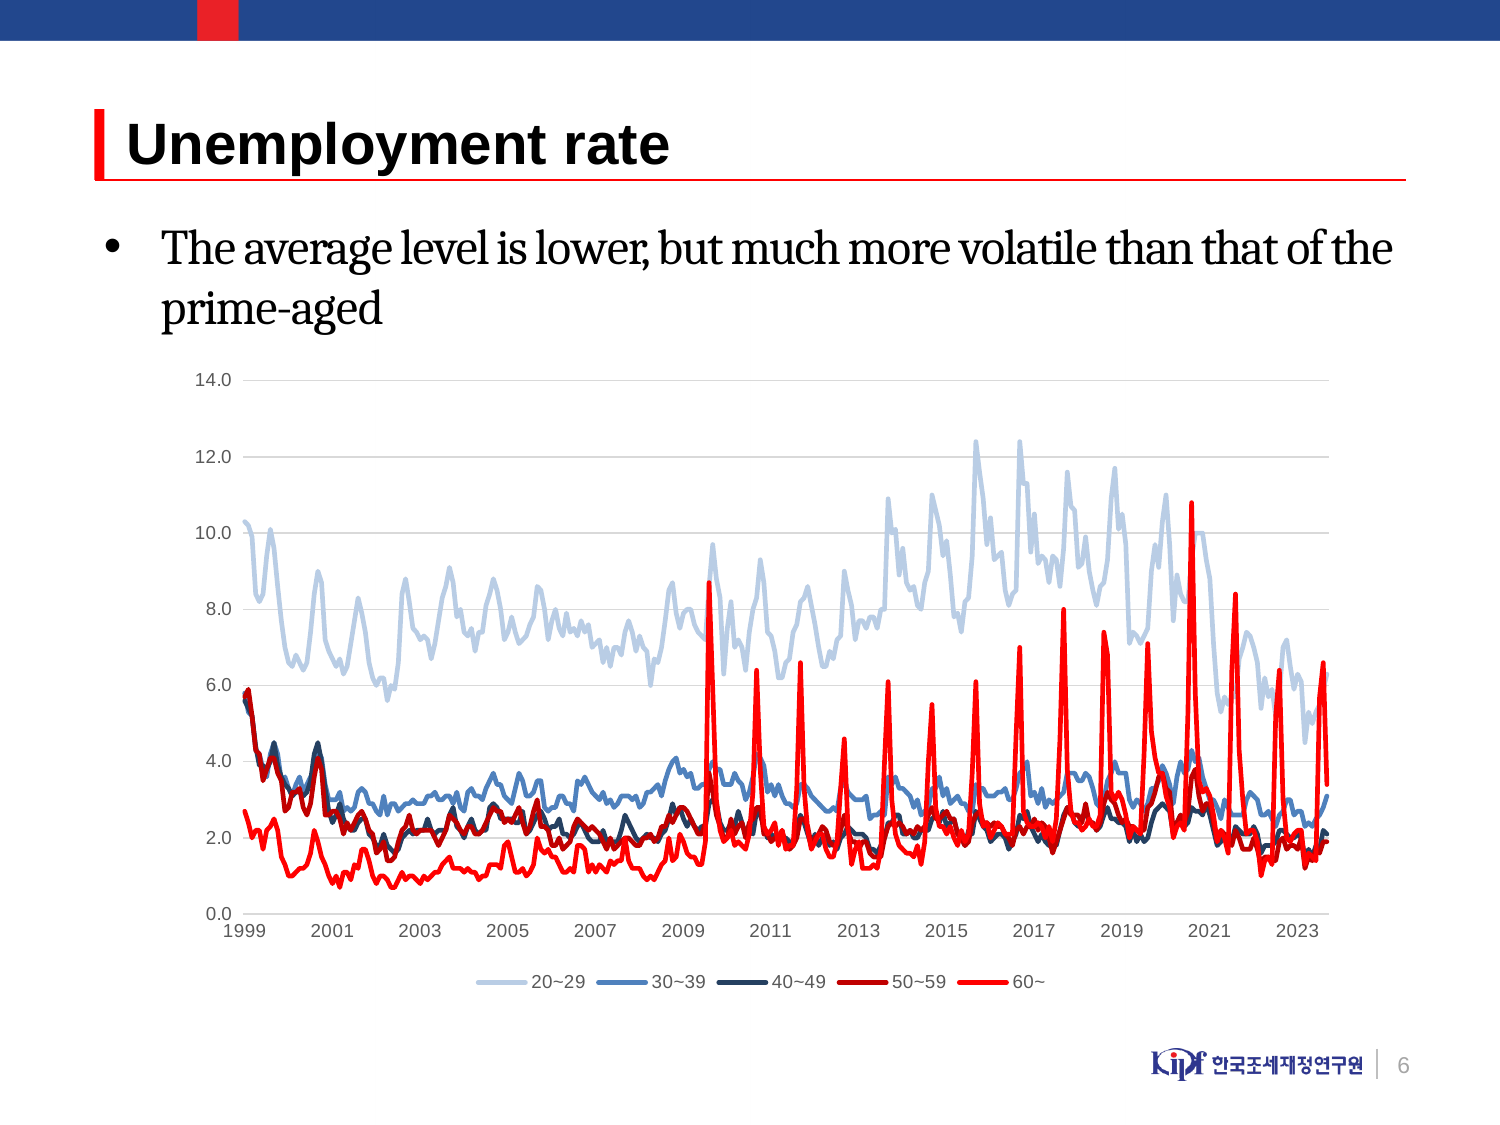

# Unemployment rate
The average level is lower, but much more volatile than that of the prime-aged

### Chart

| Category |  |  |  |  |  |
|---|---|---|---|---|---|
| 36312 | 10.3 | 5.8 | 5.6 | 5.7 | 2.7 |
| 36342 | 10.2 | 5.3 | 5.4 | 5.9 | 2.4 |
| 36373 | 9.9 | 5.2 | 5.2 | 5.2 | 2.0 |
| 36404 | 8.4 | 4.3 | 4.4 | 4.3 | 2.2 |
| 36434 | 8.2 | 4.2 | 3.9 | 4.2 | 2.2 |
| 36465 | 8.4 | 3.8 | 3.9 | 3.5 | 1.7 |
| 36495 | 9.4 | 3.6 | 3.8 | 3.8 | 2.2 |
| 36526 | 10.1 | 4.2 | 4.0 | 4.1 | 2.3 |
| 36557 | 9.6 | 4.5 | 4.5 | 4.1 | 2.5 |
| 36586 | 8.6 | 4.2 | 3.9 | 3.7 | 2.2 |
| 36617 | 7.7 | 3.5 | 3.6 | 3.5 | 1.5 |
| 36647 | 7.0 | 3.6 | 3.4 | 2.7 | 1.3 |
| 36678 | 6.6 | 3.3 | 3.3 | 2.8 | 1.0 |
| 36708 | 6.5 | 3.1 | 3.1 | 3.2 | 1.0 |
| 36739 | 6.8 | 3.4 | 3.2 | 3.2 | 1.1 |
| 36770 | 6.6 | 3.6 | 3.2 | 3.3 | 1.2 |
| 36800 | 6.4 | 3.2 | 3.1 | 2.8 | 1.2 |
| 36831 | 6.6 | 3.4 | 3.2 | 2.6 | 1.3 |
| 36861 | 7.4 | 3.6 | 3.5 | 2.9 | 1.6 |
| 36892 | 8.4 | 3.7 | 4.2 | 3.6 | 2.2 |
| 36923 | 9.0 | 4.3 | 4.5 | 4.1 | 1.9 |
| 36951 | 8.7 | 4.1 | 4.0 | 3.8 | 1.5 |
| 36982 | 7.2 | 3.4 | 3.3 | 2.6 | 1.3 |
| 37012 | 6.9 | 3.0 | 2.7 | 2.6 | 1.0 |
| 37043 | 6.7 | 3.0 | 2.4 | 2.7 | 0.8 |
| 37073 | 6.5 | 3.0 | 2.6 | 2.7 | 1.0 |
| 37104 | 6.7 | 3.2 | 2.9 | 2.5 | 0.7 |
| 37135 | 6.3 | 2.7 | 2.5 | 2.1 | 1.1 |
| 37165 | 6.5 | 2.8 | 2.3 | 2.4 | 1.1 |
| 37196 | 7.1 | 2.7 | 2.2 | 2.2 | 0.9 |
| 37226 | 7.7 | 2.8 | 2.2 | 2.4 | 1.3 |
| 37257 | 8.3 | 3.2 | 2.4 | 2.6 | 1.2 |
| 37288 | 7.9 | 3.3 | 2.5 | 2.7 | 1.7 |
| 37316 | 7.4 | 3.2 | 2.5 | 2.5 | 1.7 |
| 37347 | 6.6 | 2.9 | 2.1 | 2.2 | 1.4 |
| 37377 | 6.2 | 2.9 | 2.0 | 2.1 | 1.0 |
| 37408 | 6.0 | 2.7 | 1.8 | 1.6 | 0.8 |
| 37438 | 6.2 | 2.6 | 1.8 | 1.7 | 1.0 |
| 37469 | 6.2 | 3.1 | 2.1 | 1.9 | 1.0 |
| 37500 | 5.6 | 2.6 | 1.8 | 1.4 | 0.9 |
| 37530 | 6.0 | 2.9 | 1.7 | 1.4 | 0.7 |
| 37561 | 5.9 | 2.9 | 1.6 | 1.5 | 0.7 |
| 37591 | 6.6 | 2.7 | 1.7 | 1.9 | 0.9 |
| 37622 | 8.4 | 2.8 | 2.0 | 2.2 | 1.1 |
| 37653 | 8.8 | 2.9 | 2.1 | 2.3 | 0.9 |
| 37681 | 8.2 | 2.9 | 2.2 | 2.6 | 1.0 |
| 37712 | 7.5 | 3.0 | 2.1 | 2.2 | 1.0 |
| 37742 | 7.4 | 2.9 | 2.2 | 2.1 | 0.9 |
| 37773 | 7.2 | 2.9 | 2.2 | 2.2 | 0.8 |
| 37803 | 7.3 | 2.9 | 2.2 | 2.2 | 1.0 |
| 37834 | 7.2 | 3.1 | 2.5 | 2.2 | 0.9 |
| 37865 | 6.7 | 3.1 | 2.2 | 2.2 | 1.0 |
| 37895 | 7.1 | 3.2 | 2.1 | 2.0 | 1.1 |
| 37926 | 7.7 | 3.0 | 2.2 | 1.8 | 1.1 |
| 37956 | 8.3 | 3.0 | 2.2 | 2.0 | 1.3 |
| 37987 | 8.6 | 3.1 | 2.2 | 2.2 | 1.4 |
| 38018 | 9.1 | 3.1 | 2.6 | 2.6 | 1.5 |
| 38047 | 8.7 | 2.9 | 2.8 | 2.5 | 1.2 |
| 38078 | 7.8 | 3.2 | 2.3 | 2.4 | 1.2 |
| 38108 | 8.0 | 2.8 | 2.2 | 2.2 | 1.2 |
| 38139 | 7.4 | 2.7 | 2.0 | 2.1 | 1.1 |
| 38169 | 7.3 | 3.2 | 2.3 | 2.3 | 1.2 |
| 38200 | 7.5 | 3.3 | 2.5 | 2.3 | 1.1 |
| 38231 | 6.9 | 3.1 | 2.2 | 2.1 | 1.1 |
| 38261 | 7.4 | 3.1 | 2.1 | 2.1 | 0.9 |
| 38292 | 7.4 | 3.0 | 2.2 | 2.2 | 1.0 |
| 38322 | 8.1 | 3.3 | 2.2 | 2.4 | 1.0 |
| 38353 | 8.4 | 3.5 | 2.8 | 2.6 | 1.3 |
| 38384 | 8.8 | 3.7 | 2.9 | 2.8 | 1.3 |
| 38412 | 8.5 | 3.4 | 2.8 | 2.7 | 1.3 |
| 38443 | 8.0 | 3.4 | 2.5 | 2.7 | 1.2 |
| 38473 | 7.2 | 3.1 | 2.5 | 2.4 | 1.8 |
| 38504 | 7.4 | 3.0 | 2.5 | 2.5 | 1.9 |
| 38534 | 7.8 | 2.9 | 2.5 | 2.4 | 1.5 |
| 38565 | 7.4 | 3.3 | 2.4 | 2.6 | 1.1 |
| 38596 | 7.1 | 3.7 | 2.4 | 2.8 | 1.1 |
| 38626 | 7.2 | 3.5 | 2.7 | 2.4 | 1.2 |
| 38657 | 7.3 | 3.1 | 2.1 | 2.1 | 1.0 |
| 38687 | 7.6 | 3.1 | 2.2 | 2.3 | 1.1 |
| 38718 | 7.8 | 3.2 | 2.4 | 2.7 | 1.3 |
| 38749 | 8.6 | 3.5 | 2.6 | 3.0 | 2.0 |
| 38777 | 8.5 | 3.5 | 2.7 | 2.3 | 1.7 |
| 38808 | 8.0 | 2.8 | 2.5 | 2.3 | 1.6 |
| 38838 | 7.2 | 2.7 | 2.2 | 2.2 | 1.7 |
| 38869 | 7.7 | 2.8 | 2.3 | 1.8 | 1.5 |
| 38899 | 8.0 | 2.8 | 2.3 | 1.8 | 1.5 |
| 38930 | 7.5 | 3.1 | 2.5 | 2.0 | 1.3 |
| 38961 | 7.3 | 3.1 | 2.1 | 1.7 | 1.1 |
| 38991 | 7.9 | 2.9 | 2.1 | 1.8 | 1.1 |
| 39022 | 7.4 | 2.9 | 2.0 | 1.9 | 1.2 |
| 39052 | 7.5 | 2.7 | 2.1 | 2.3 | 1.1 |
| 39083 | 7.3 | 3.5 | 2.3 | 2.5 | 1.8 |
| 39114 | 7.7 | 3.4 | 2.4 | 2.4 | 1.8 |
| 39142 | 7.4 | 3.6 | 2.2 | 2.3 | 1.7 |
| 39173 | 7.6 | 3.4 | 2.0 | 2.2 | 1.1 |
| 39203 | 7.0 | 3.2 | 1.9 | 2.3 | 1.3 |
| 39234 | 7.1 | 3.1 | 1.9 | 2.2 | 1.1 |
| 39264 | 7.2 | 3.0 | 1.9 | 2.1 | 1.3 |
| 39295 | 6.6 | 3.2 | 2.2 | 1.9 | 1.2 |
| 39326 | 7.0 | 2.9 | 1.9 | 1.7 | 1.1 |
| 39356 | 6.5 | 3.0 | 1.9 | 2.0 | 1.4 |
| 39387 | 7.0 | 2.8 | 1.9 | 1.7 | 1.3 |
| 39417 | 7.0 | 2.9 | 1.9 | 1.8 | 1.4 |
| 39448 | 6.8 | 3.1 | 2.2 | 1.9 | 1.4 |
| 39479 | 7.4 | 3.1 | 2.6 | 2.0 | 2.0 |
| 39508 | 7.7 | 3.1 | 2.4 | 2.0 | 1.4 |
| 39539 | 7.4 | 3.0 | 2.2 | 1.9 | 1.2 |
| 39569 | 6.9 | 3.1 | 2.0 | 1.8 | 1.2 |
| 39600 | 7.3 | 2.8 | 1.9 | 1.8 | 1.2 |
| 39630 | 7.0 | 2.9 | 2.0 | 2.0 | 1.0 |
| 39661 | 6.9 | 3.2 | 2.1 | 2.0 | 0.9 |
| 39692 | 6.0 | 3.2 | 2.0 | 2.1 | 1.0 |
| 39722 | 6.7 | 3.3 | 2.0 | 1.9 | 0.9 |
| 39753 | 6.6 | 3.4 | 1.9 | 2.0 | 1.1 |
| 39783 | 7.0 | 3.1 | 2.1 | 2.3 | 1.3 |
| 39814 | 7.7 | 3.5 | 2.2 | 2.3 | 1.4 |
| 39845 | 8.5 | 3.8 | 2.5 | 2.6 | 2.0 |
| 39873 | 8.7 | 4.0 | 2.9 | 2.4 | 1.4 |
| 39904 | 7.9 | 4.1 | 2.6 | 2.6 | 1.5 |
| 39934 | 7.5 | 3.7 | 2.8 | 2.8 | 2.1 |
| 39965 | 7.9 | 3.8 | 2.5 | 2.8 | 1.9 |
| 39995 | 8.0 | 3.6 | 2.3 | 2.7 | 1.6 |
| 40026 | 8.0 | 3.7 | 2.5 | 2.5 | 1.5 |
| 40057 | 7.6 | 3.3 | 2.3 | 2.3 | 1.5 |
| 40087 | 7.4 | 3.3 | 2.2 | 2.1 | 1.3 |
| 40118 | 7.3 | 3.4 | 2.3 | 2.1 | 1.3 |
| 40148 | 7.2 | 3.4 | 2.3 | 2.4 | 1.9 |
| 40179 | 8.6 | 3.8 | 2.9 | 3.7 | 8.7 |
| 40210 | 9.7 | 4.0 | 3.0 | 3.2 | 5.9 |
| 40238 | 8.8 | 3.8 | 2.9 | 2.6 | 3.0 |
| 40269 | 8.3 | 3.8 | 2.4 | 2.3 | 2.2 |
| 40299 | 6.3 | 3.4 | 2.2 | 2.0 | 1.9 |
| 40330 | 7.5 | 3.4 | 2.2 | 2.0 | 2.0 |
| 40360 | 8.2 | 3.4 | 2.4 | 2.5 | 2.2 |
| 40391 | 7.0 | 3.7 | 2.3 | 2.1 | 1.8 |
| 40422 | 7.2 | 3.5 | 2.7 | 2.3 | 1.9 |
| 40452 | 7.0 | 3.4 | 2.4 | 2.4 | 1.8 |
| 40483 | 6.4 | 3.0 | 2.1 | 2.0 | 1.7 |
| 40513 | 7.4 | 3.2 | 2.2 | 2.4 | 2.1 |
| 40544 | 8.0 | 3.6 | 2.1 | 2.5 | 3.2 |
| 40575 | 8.3 | 4.2 | 2.7 | 2.8 | 6.4 |
| 40603 | 9.3 | 4.1 | 2.6 | 2.8 | 3.8 |
| 40634 | 8.7 | 3.9 | 2.3 | 2.1 | 2.3 |
| 40664 | 7.4 | 3.2 | 2.0 | 2.1 | 2.1 |
| 40695 | 7.3 | 3.4 | 2.1 | 1.9 | 2.2 |
| 40725 | 6.9 | 3.1 | 2.0 | 2.0 | 2.4 |
| 40756 | 6.2 | 3.4 | 2.0 | 2.0 | 1.8 |
| 40787 | 6.2 | 3.1 | 2.0 | 2.2 | 2.2 |
| 40817 | 6.6 | 2.9 | 2.0 | 1.8 | 1.7 |
| 40848 | 6.7 | 2.9 | 1.9 | 1.7 | 1.8 |
| 40878 | 7.4 | 2.8 | 1.8 | 1.8 | 1.8 |
| 40909 | 7.6 | 2.9 | 2.3 | 2.0 | 3.3 |
| 40940 | 8.2 | 3.4 | 2.6 | 2.5 | 6.6 |
| 40969 | 8.3 | 3.4 | 2.4 | 2.5 | 3.3 |
| 41000 | 8.6 | 3.3 | 2.1 | 2.3 | 2.2 |
| 41030 | 8.1 | 3.1 | 1.8 | 1.8 | 1.7 |
| 41061 | 7.6 | 3.0 | 2.1 | 2.0 | 1.9 |
| 41091 | 7.0 | 2.9 | 1.8 | 2.1 | 2.1 |
| 41122 | 6.5 | 2.8 | 2.0 | 2.3 | 2.1 |
| 41153 | 6.5 | 2.7 | 2.1 | 2.2 | 1.7 |
| 41183 | 6.9 | 2.7 | 1.8 | 1.9 | 1.5 |
| 41214 | 6.7 | 2.8 | 1.9 | 1.8 | 1.5 |
| 41244 | 7.2 | 2.7 | 1.7 | 1.8 | 1.9 |
| 41275 | 7.3 | 3.3 | 2.0 | 2.2 | 3.3 |
| 41306 | 9.0 | 3.5 | 2.1 | 2.6 | 4.6 |
| 41334 | 8.5 | 3.2 | 2.3 | 2.2 | 2.3 |
| 41365 | 8.1 | 3.1 | 2.2 | 1.9 | 1.3 |
| 41395 | 7.2 | 3.0 | 2.1 | 1.9 | 1.7 |
| 41426 | 7.7 | 3.0 | 2.1 | 1.7 | 1.9 |
| 41456 | 7.7 | 3.0 | 2.1 | 1.9 | 1.2 |
| 41487 | 7.5 | 3.1 | 2.0 | 1.9 | 1.2 |
| 41518 | 7.8 | 2.5 | 1.7 | 1.6 | 1.2 |
| 41548 | 7.8 | 2.6 | 1.7 | 1.5 | 1.3 |
| 41579 | 7.5 | 2.6 | 1.6 | 1.5 | 1.2 |
| 41609 | 8.0 | 2.7 | 1.8 | 1.5 | 1.7 |
| 41640 | 8.0 | 2.6 | 2.0 | 2.0 | 4.0 |
| 41671 | 10.9 | 3.6 | 2.4 | 2.3 | 6.1 |
| 41699 | 10.0 | 3.4 | 2.4 | 2.4 | 3.0 |
| 41730 | 10.1 | 3.6 | 2.6 | 2.3 | 2.1 |
| 41760 | 8.9 | 3.3 | 2.6 | 2.4 | 1.8 |
| 41791 | 9.6 | 3.3 | 2.1 | 2.3 | 1.7 |
| 41821 | 8.7 | 3.2 | 2.1 | 2.1 | 1.6 |
| 41852 | 8.5 | 3.1 | 2.2 | 2.2 | 1.6 |
| 41883 | 8.6 | 2.8 | 2.0 | 2.1 | 1.5 |
| 41913 | 8.1 | 3.0 | 2.0 | 2.3 | 1.8 |
| 41944 | 8.0 | 2.6 | 2.2 | 2.2 | 1.3 |
| 41974 | 8.7 | 2.7 | 2.2 | 2.3 | 1.9 |
| 42005 | 9.0 | 2.8 | 2.2 | 2.6 | 4.0 |
| 42036 | 11.0 | 3.3 | 2.5 | 2.8 | 5.5 |
| 42064 | 10.6 | 3.3 | 2.6 | 2.5 | 2.8 |
| 42095 | 10.2 | 3.6 | 2.4 | 2.5 | 2.3 |
| 42125 | 9.4 | 3.1 | 2.7 | 2.6 | 2.3 |
| 42156 | 9.8 | 3.3 | 2.3 | 2.7 | 2.1 |
| 42186 | 8.9 | 2.9 | 2.4 | 2.5 | 2.3 |
| 42217 | 7.8 | 3.0 | 2.5 | 2.5 | 2.0 |
| 42248 | 7.9 | 3.1 | 2.1 | 2.1 | 1.8 |
| 42278 | 7.4 | 2.9 | 2.0 | 2.0 | 2.2 |
| 42309 | 8.2 | 2.9 | 1.8 | 1.8 | 1.9 |
| 42339 | 8.3 | 2.7 | 2.2 | 1.9 | 2.1 |
| 42370 | 9.4 | 2.7 | 2.1 | 2.4 | 3.7 |
| 42401 | 12.4 | 3.4 | 2.7 | 2.6 | 6.1 |
| 42430 | 11.6 | 3.3 | 2.5 | 2.7 | 2.9 |
| 42461 | 10.9 | 3.3 | 2.3 | 2.4 | 2.3 |
| 42491 | 9.7 | 3.1 | 2.2 | 2.4 | 2.4 |
| 42522 | 10.4 | 3.1 | 1.9 | 2.3 | 2.0 |
| 42552 | 9.3 | 3.1 | 2.0 | 2.4 | 2.2 |
| 42583 | 9.4 | 3.2 | 2.1 | 2.3 | 2.4 |
| 42614 | 9.5 | 3.2 | 2.1 | 2.3 | 2.3 |
| 42644 | 8.5 | 3.3 | 2.0 | 2.1 | 2.1 |
| 42675 | 8.1 | 3.0 | 1.7 | 2.0 | 2.1 |
| 42705 | 8.4 | 3.0 | 1.9 | 1.8 | 2.1 |
| 42736 | 8.5 | 3.3 | 2.1 | 2.2 | 4.7 |
| 42767 | 12.4 | 3.7 | 2.6 | 2.3 | 7.0 |
| 42795 | 11.3 | 3.8 | 2.5 | 2.1 | 2.7 |
| 42826 | 11.3 | 4.0 | 2.7 | 2.3 | 2.4 |
| 42856 | 9.5 | 3.1 | 2.3 | 2.3 | 2.3 |
| 42887 | 10.5 | 3.2 | 2.1 | 2.5 | 2.3 |
| 42917 | 9.2 | 2.9 | 1.9 | 2.2 | 2.4 |
| 42948 | 9.4 | 3.3 | 2.1 | 2.4 | 2.3 |
| 42979 | 9.3 | 2.8 | 1.9 | 2.3 | 2.0 |
| 43009 | 8.7 | 3.0 | 1.8 | 2.0 | 2.3 |
| 43040 | 9.4 | 2.9 | 1.8 | 1.6 | 1.9 |
| 43070 | 9.3 | 3.0 | 1.8 | 1.9 | 2.5 |
| 43101 | 8.6 | 3.1 | 2.2 | 2.2 | 4.6 |
| 43132 | 9.6 | 3.2 | 2.6 | 2.5 | 8.0 |
| 43160 | 11.6 | 3.7 | 2.8 | 2.8 | 3.8 |
| 43191 | 10.7 | 3.7 | 2.7 | 2.6 | 2.7 |
| 43221 | 10.6 | 3.7 | 2.4 | 2.6 | 2.4 |
| 43252 | 9.1 | 3.5 | 2.3 | 2.6 | 2.4 |
| 43282 | 9.2 | 3.5 | 2.5 | 2.4 | 2.2 |
| 43313 | 9.9 | 3.7 | 2.7 | 2.9 | 2.3 |
| 43344 | 9.0 | 3.6 | 2.4 | 2.4 | 2.5 |
| 43374 | 8.5 | 3.3 | 2.4 | 2.4 | 2.3 |
| 43405 | 8.1 | 2.9 | 2.2 | 2.2 | 2.3 |
| 43435 | 8.6 | 2.8 | 2.3 | 2.4 | 2.6 |
| 43466 | 8.7 | 3.0 | 2.6 | 2.9 | 7.4 |
| 43497 | 9.3 | 3.5 | 2.8 | 3.2 | 6.8 |
| 43525 | 10.9 | 3.7 | 2.5 | 3.0 | 3.2 |
| 43556 | 11.7 | 4.0 | 2.5 | 2.9 | 3.0 |
| 43586 | 10.1 | 3.7 | 2.4 | 2.6 | 3.2 |
| 43617 | 10.5 | 3.7 | 2.4 | 2.4 | 3.0 |
| 43647 | 9.7 | 3.7 | 2.3 | 2.5 | 2.6 |
| 43678 | 7.1 | 3.0 | 1.9 | 2.3 | 2.0 |
| 43709 | 7.4 | 2.8 | 2.2 | 2.3 | 2.3 |
| 43739 | 7.3 | 3.0 | 1.9 | 2.2 | 2.2 |
| 43770 | 7.1 | 2.9 | 2.1 | 2.2 | 2.1 |
| 43800 | 7.3 | 2.7 | 1.9 | 2.2 | 4.2 |
| 43831 | 7.5 | 2.9 | 2.0 | 2.8 | 7.1 |
| 43862 | 9.0 | 3.3 | 2.4 | 2.9 | 4.8 |
| 43891 | 9.7 | 3.3 | 2.7 | 3.2 | 4.1 |
| 43922 | 9.1 | 3.5 | 2.8 | 3.6 | 3.7 |
| 43952 | 10.3 | 3.9 | 2.9 | 3.7 | 3.7 |
| 43983 | 11.0 | 3.7 | 2.8 | 3.3 | 3.1 |
| 44013 | 9.7 | 3.4 | 2.7 | 3.2 | 2.8 |
| 44044 | 7.7 | 2.9 | 2.1 | 2.2 | 2.0 |
| 44075 | 8.9 | 3.6 | 2.4 | 2.4 | 2.3 |
| 44105 | 8.4 | 4.0 | 2.6 | 2.6 | 2.4 |
| 44136 | 8.2 | 3.7 | 2.3 | 2.4 | 2.2 |
| 44166 | 8.2 | 3.8 | 2.4 | 2.7 | 5.3 |
| 44197 | 9.3 | 4.3 | 2.8 | 3.6 | 10.8 |
| 44228 | 10.0 | 4.0 | 2.7 | 3.8 | 5.8 |
| 44256 | 10.0 | 4.1 | 2.7 | 3.1 | 3.5 |
| 44287 | 10.0 | 3.6 | 2.6 | 2.7 | 3.2 |
| 44317 | 9.3 | 3.3 | 2.9 | 2.9 | 3.3 |
| 44348 | 8.8 | 3.0 | 2.6 | 2.9 | 3.1 |
| 44378 | 7.1 | 3.0 | 2.2 | 2.4 | 2.6 |
| 44409 | 5.8 | 2.8 | 1.8 | 1.9 | 1.9 |
| 44440 | 5.3 | 2.5 | 1.9 | 2.2 | 2.2 |
| 44470 | 5.7 | 3.0 | 2.1 | 2.1 | 2.0 |
| 44501 | 5.5 | 2.8 | 2.0 | 1.9 | 1.6 |
| 44531 | 5.7 | 2.6 | 1.9 | 1.8 | 6.4 |
| 44562 | 5.7 | 2.6 | 2.3 | 2.2 | 8.4 |
| 44593 | 6.7 | 2.6 | 2.2 | 2.0 | 4.3 |
| 44621 | 7.0 | 2.6 | 2.1 | 1.7 | 3.0 |
| 44652 | 7.4 | 3.0 | 2.1 | 1.7 | 2.1 |
| 44682 | 7.3 | 3.2 | 2.1 | 1.7 | 2.2 |
| 44713 | 7.0 | 3.1 | 2.3 | 2.0 | 2.2 |
| 44743 | 6.6 | 3.0 | 2.1 | 1.7 | 1.9 |
| 44774 | 5.4 | 2.6 | 1.6 | 1.3 | 1.0 |
| 44805 | 6.2 | 2.6 | 1.8 | 1.5 | 1.4 |
| 44835 | 5.7 | 2.7 | 1.8 | 1.5 | 1.5 |
| 44866 | 5.9 | 2.5 | 1.8 | 1.4 | 1.3 |
| 44896 | 5.2 | 2.3 | 1.9 | 1.4 | 5.2 |
| 44927 | 5.8 | 2.6 | 2.2 | 1.9 | 6.4 |
| 44958 | 7.0 | 2.7 | 2.2 | 2.0 | 3.0 |
| 44986 | 7.2 | 3.0 | 2.1 | 1.7 | 2.0 |
| 45017 | 6.5 | 3.0 | 2.0 | 1.8 | 1.9 |
| 45047 | 5.9 | 2.6 | 2.0 | 1.8 | 2.1 |
| 45078 | 6.3 | 2.7 | 2.1 | 1.7 | 2.2 |
| 45108 | 6.1 | 2.7 | 2.0 | 2.0 | 2.2 |
| 45139 | 4.5 | 2.3 | 1.5 | 1.2 | 1.3 |
| 45170 | 5.3 | 2.4 | 1.7 | 1.5 | 1.6 |
| 45200 | 5.0 | 2.3 | 1.5 | 1.4 | 1.5 |
| 45231 | 5.3 | 2.5 | 1.8 | 1.7 | 1.4 |
| 45261 | 5.5 | 2.6 | 1.7 | 1.6 | 5.7 |
| 45292 | 5.9 | 2.8 | 2.2 | 1.9 | 6.6 |
| 45323 | 6.3 | 3.1 | 2.1 | 1.9 | 3.4 |
6